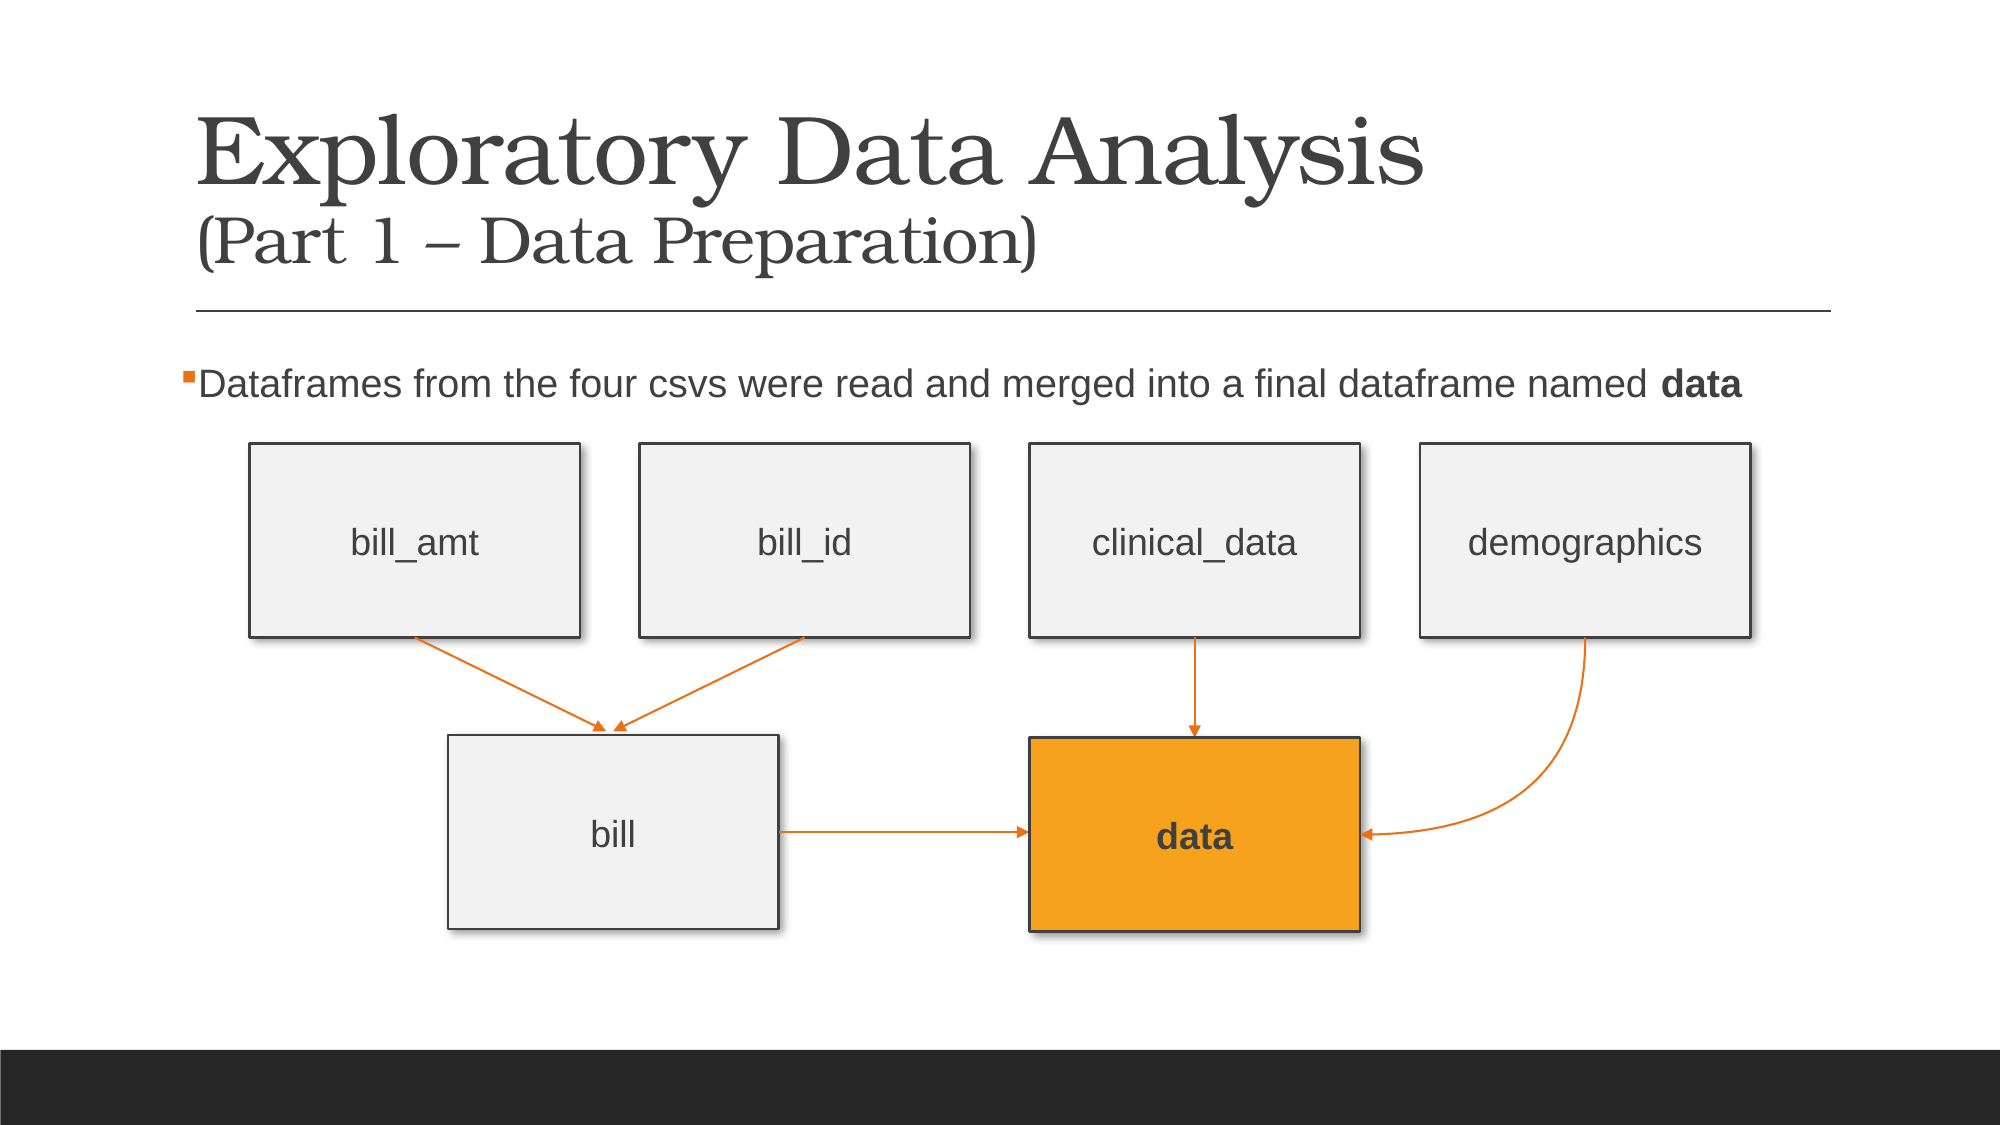

# Exploratory Data Analysis (Part 1 – Data Preparation)
Dataframes from the four csvs were read and merged into a final dataframe named data

bill_amt
bill_id
clinical_data
demographics
bill
data